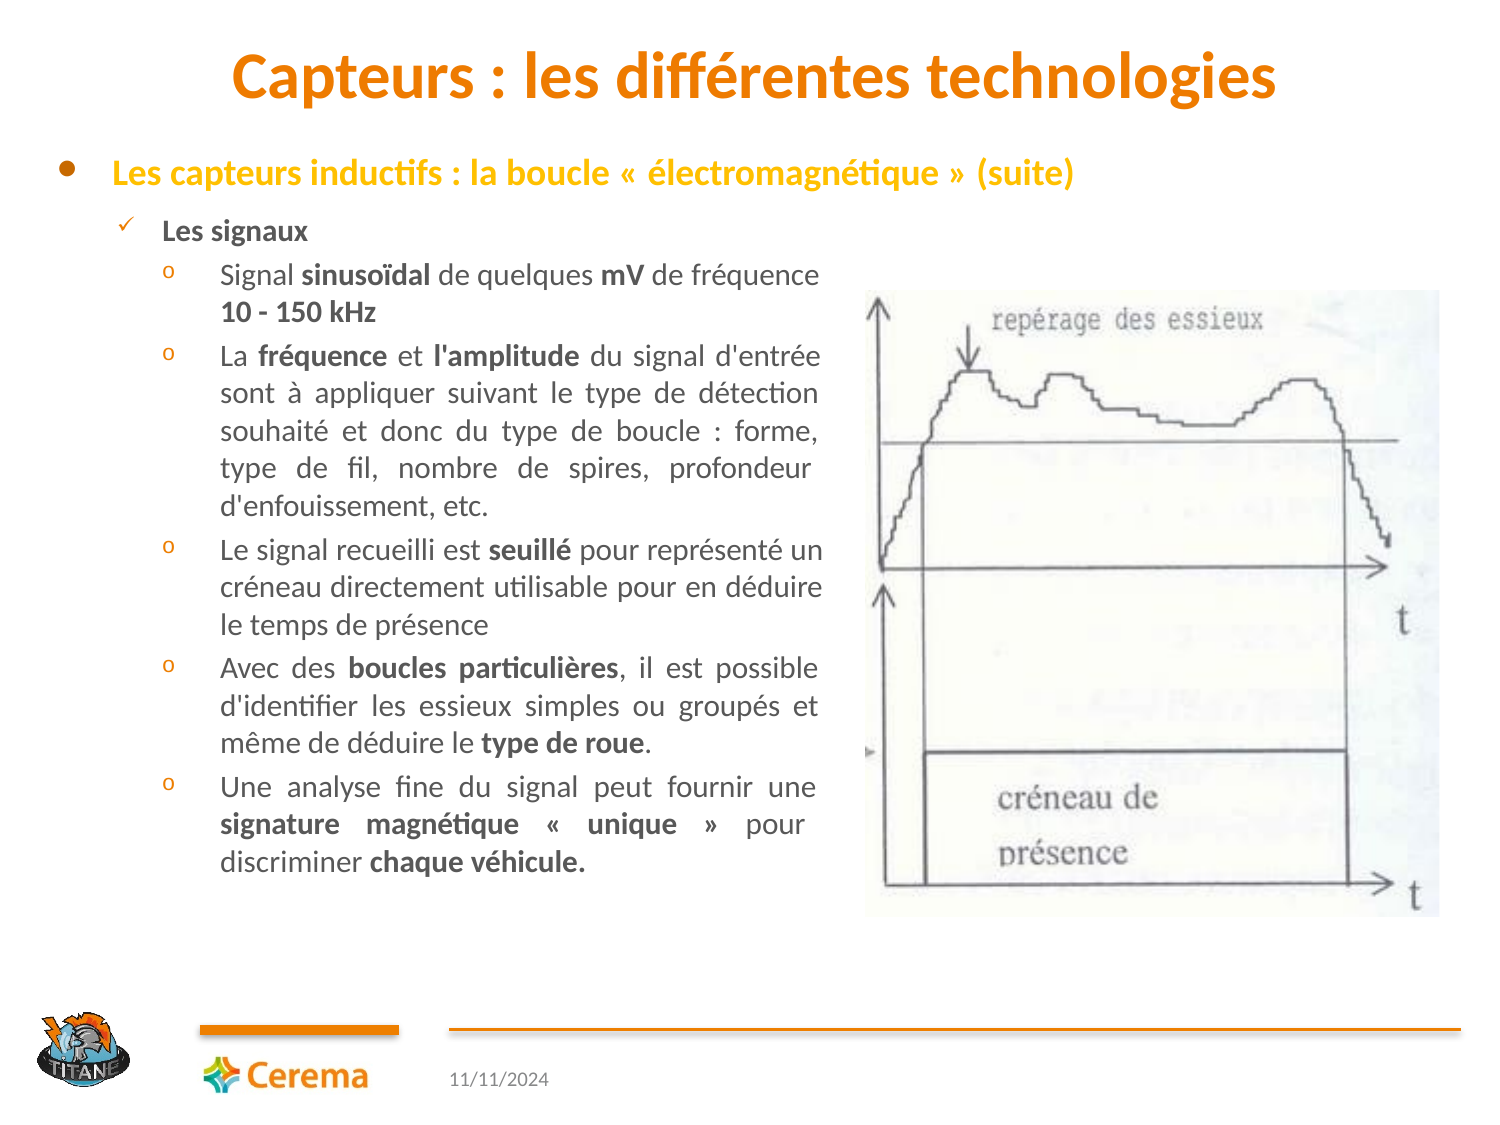

# Capteurs : les différentes technologies
Les capteurs inductifs : la boucle « électromagnétique » (suite)
Les signaux
Signal sinusoïdal de quelques mV de fréquence
10 - 150 kHz
La fréquence et l'amplitude du signal d'entrée  sont à appliquer suivant le type de détection  souhaité et donc du type de boucle : forme,  type de fil, nombre de spires, profondeur  d'enfouissement, etc.
Le signal recueilli est seuillé pour représenté un  créneau directement utilisable pour en déduire  le temps de présence
Avec des boucles particulières, il est possible  d'identifier les essieux simples ou groupés et  même de déduire le type de roue.
Une analyse fine du signal peut fournir une  signature magnétique « unique » pour  discriminer chaque véhicule.